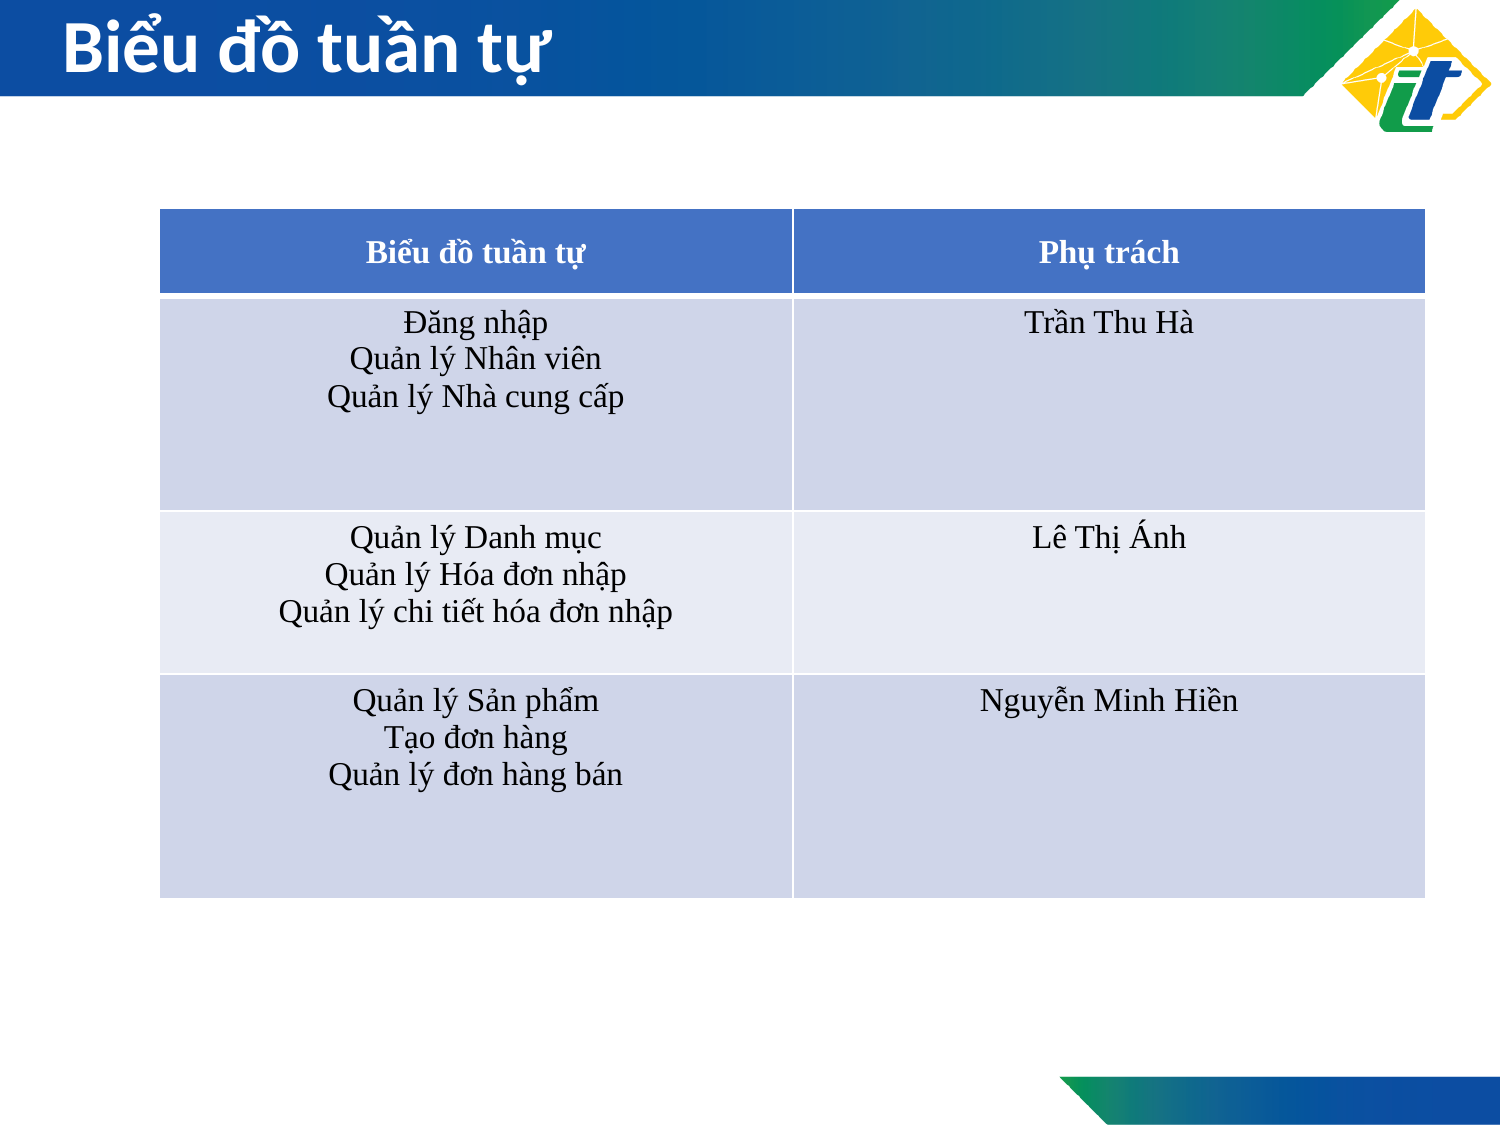

# Biểu đồ tuần tự

| Biểu đồ tuần tự | Phụ trách |
| --- | --- |
| Đăng nhập Quản lý Nhân viên Quản lý Nhà cung cấp | Trần Thu Hà |
| Quản lý Danh mục Quản lý Hóa đơn nhập Quản lý chi tiết hóa đơn nhập | Lê Thị Ánh |
| Quản lý Sản phẩm Tạo đơn hàng Quản lý đơn hàng bán | Nguyễn Minh Hiền |